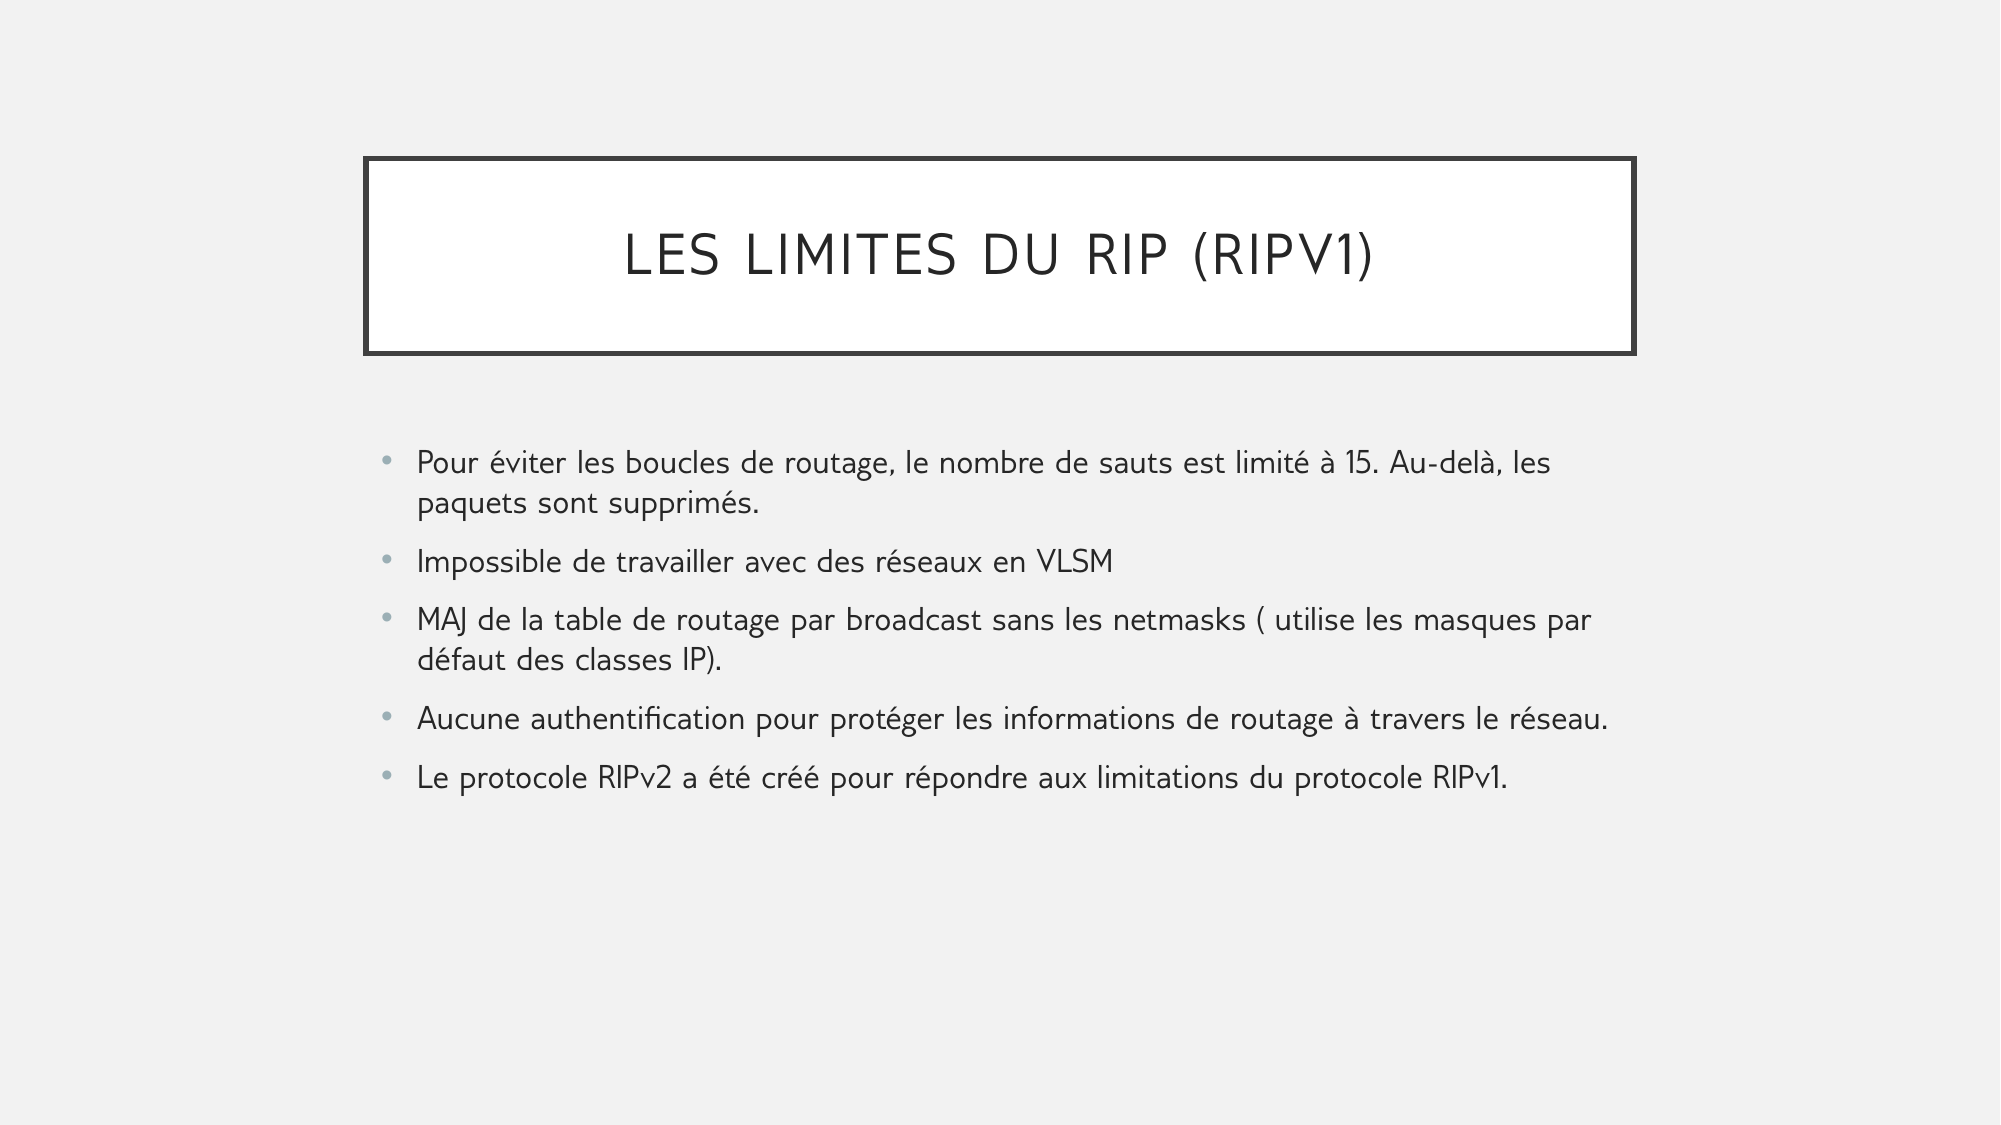

# Les limites du RIP (Ripv1)
Pour éviter les boucles de routage, le nombre de sauts est limité à 15. Au-delà, les paquets sont supprimés.
Impossible de travailler avec des réseaux en VLSM
MAJ de la table de routage par broadcast sans les netmasks ( utilise les masques par défaut des classes IP).
Aucune authentification pour protéger les informations de routage à travers le réseau.
Le protocole RIPv2 a été créé pour répondre aux limitations du protocole RIPv1.